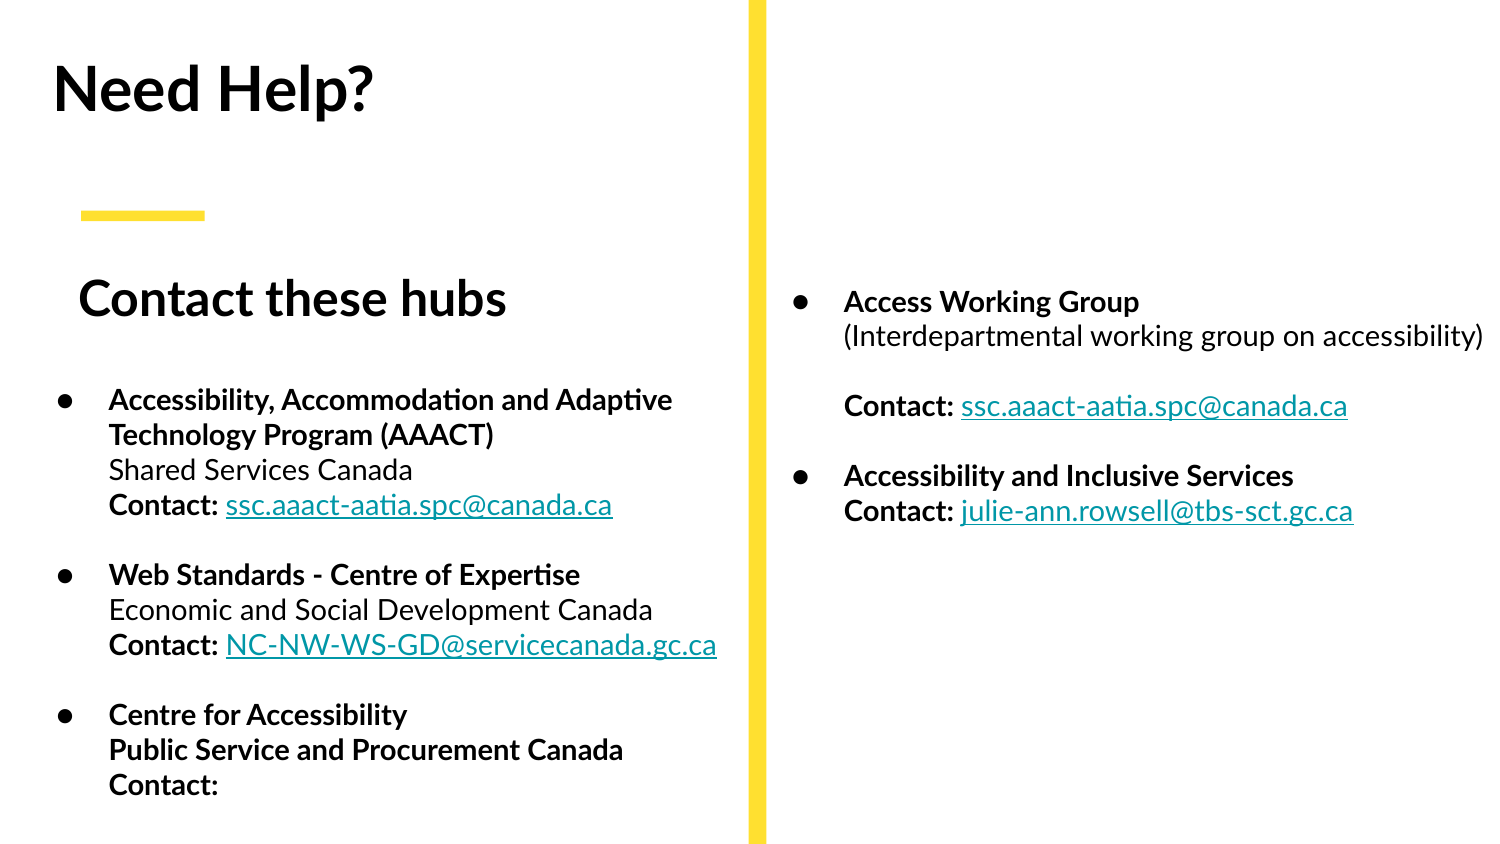

# Need Help?
Contact these hubs
Access Working Group
(Interdepartmental working group on accessibility)
Contact: ssc.aaact-aatia.spc@canada.ca
Accessibility and Inclusive Services
Contact: julie-ann.rowsell@tbs-sct.gc.ca

Accessibility, Accommodation and Adaptive Technology Program (AAACT)
Shared Services Canada
Contact: ssc.aaact-aatia.spc@canada.ca
Web Standards - Centre of Expertise
Economic and Social Development Canada
Contact: NC-NW-WS-GD@servicecanada.gc.ca
Centre for Accessibility
Public Service and Procurement Canada
Contact: